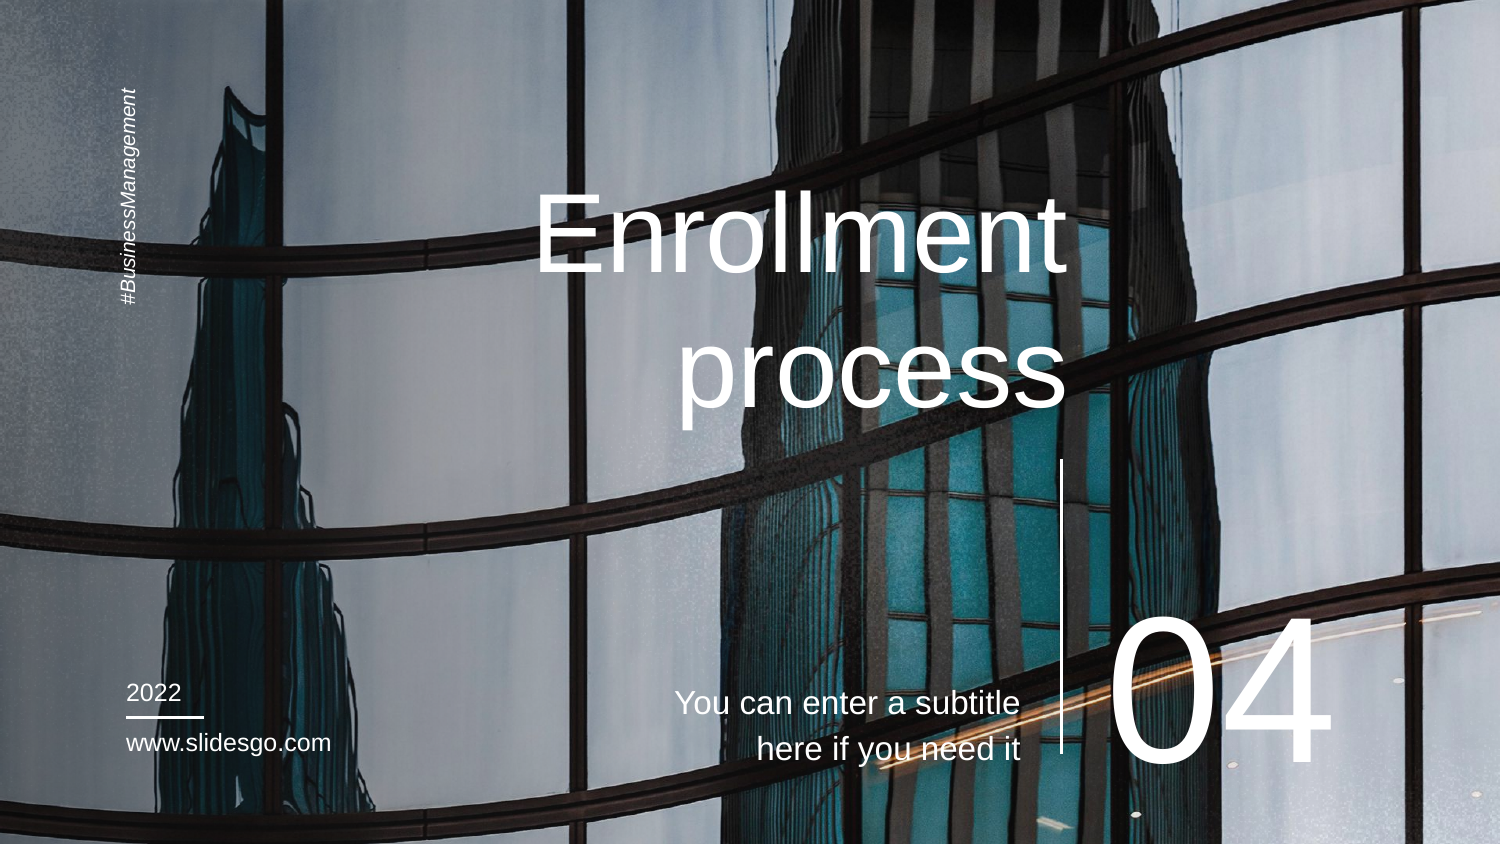

# Enrollment process
#BusinessManagement
04
2022
You can enter a subtitle here if you need it
www.slidesgo.com